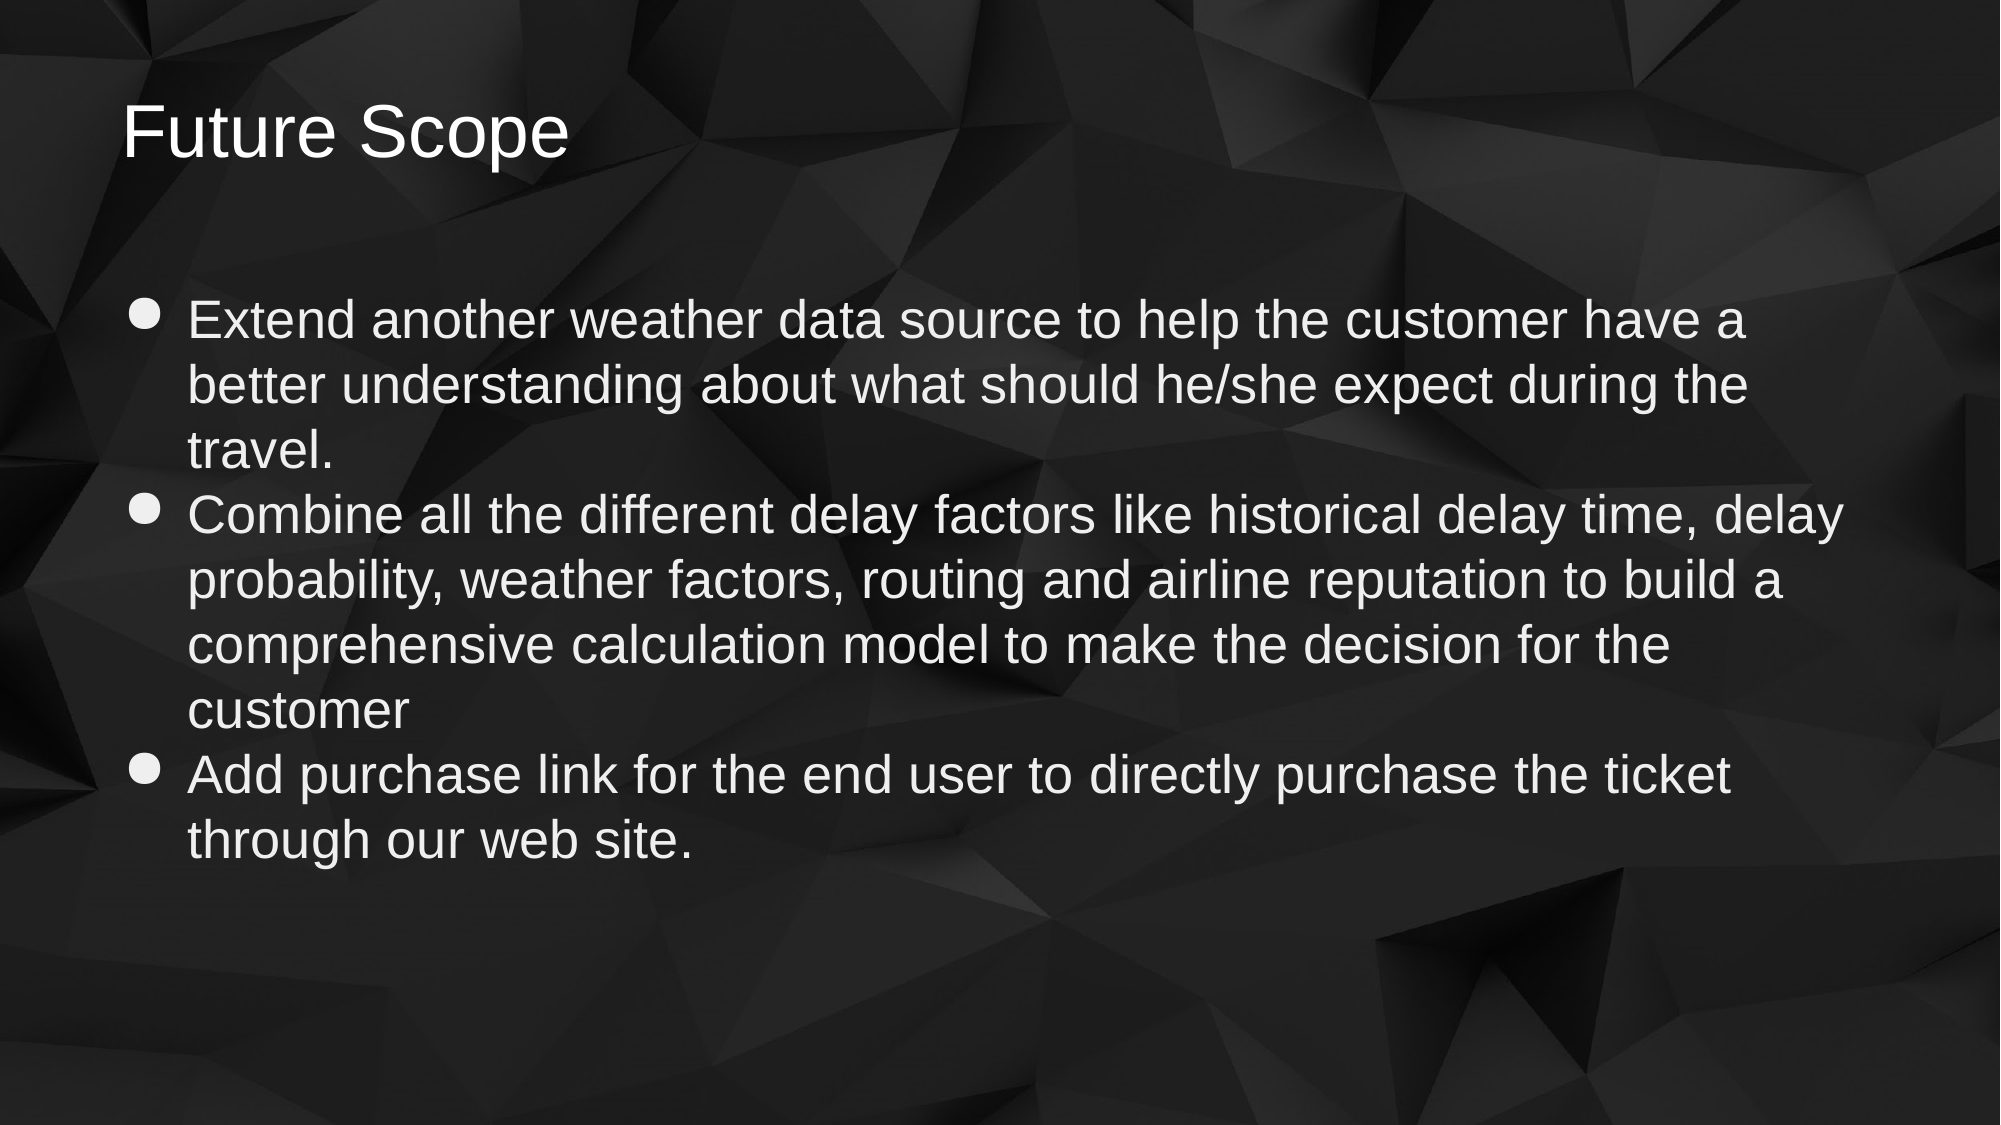

Future Scope
Extend another weather data source to help the customer have a better understanding about what should he/she expect during the travel.
Combine all the different delay factors like historical delay time, delay probability, weather factors, routing and airline reputation to build a comprehensive calculation model to make the decision for the customer
Add purchase link for the end user to directly purchase the ticket through our web site.